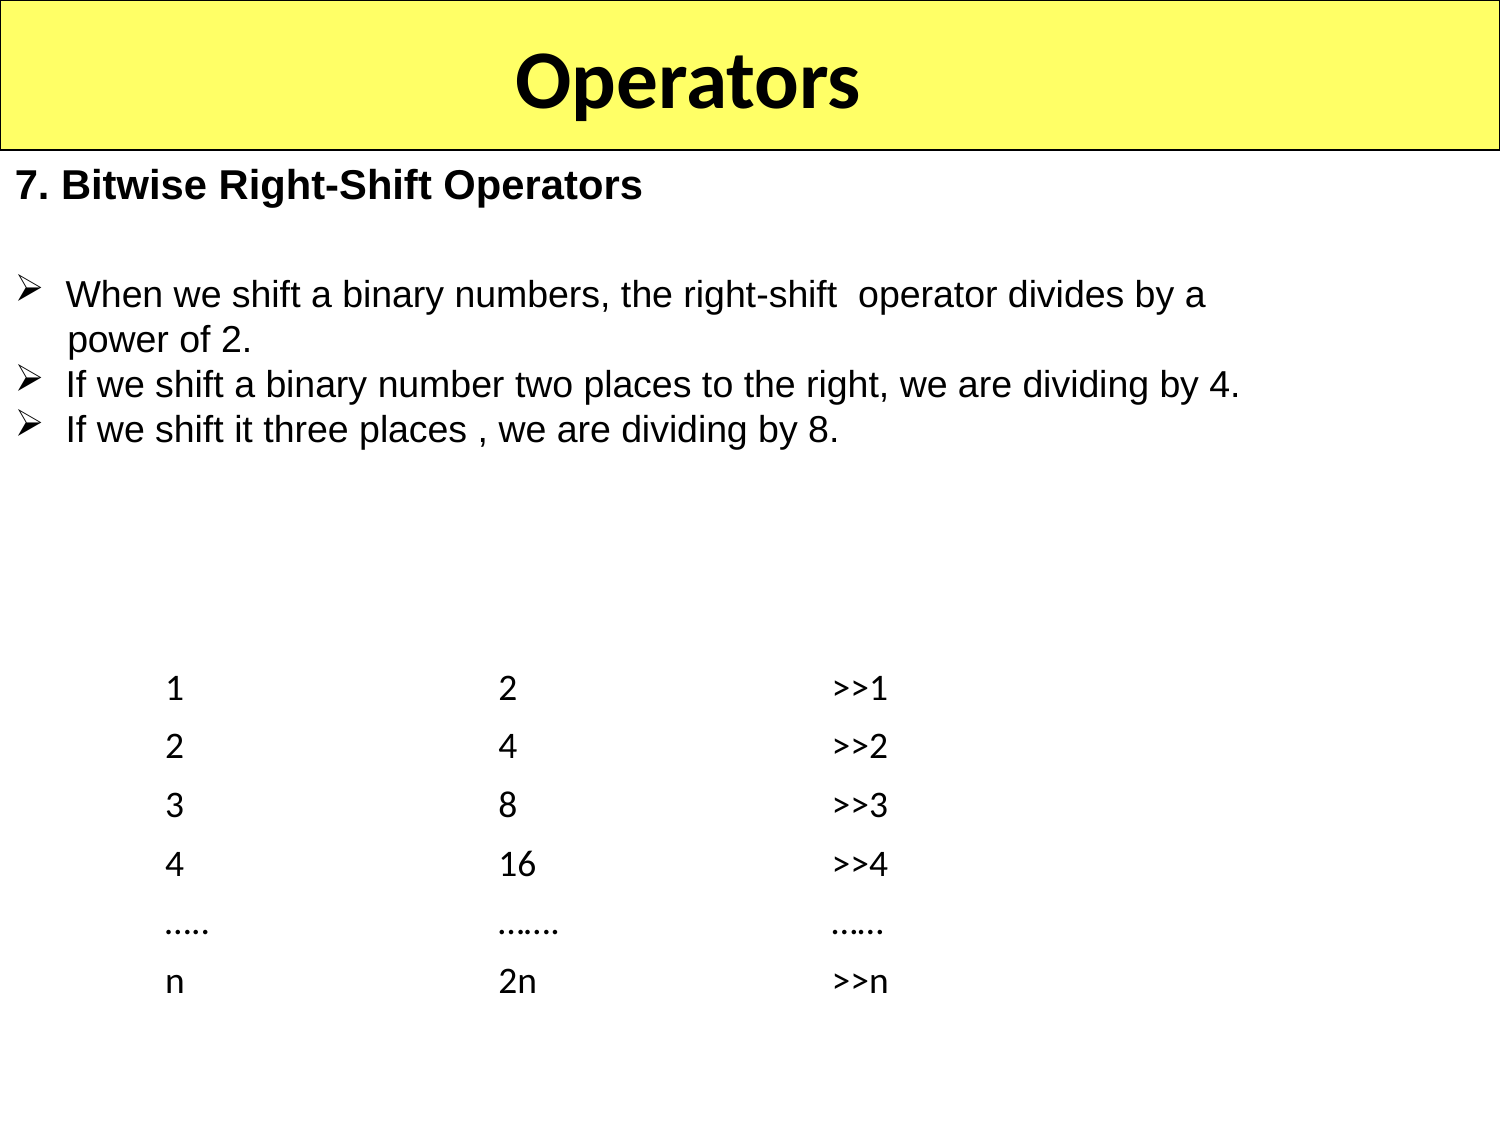

Operators
7. Bitwise Right-Shift Operators
  When we shift a binary numbers, the right-shift  operator divides by a
     power of 2.
  If we shift a binary number two places to the right, we are dividing by 4.
  If we shift it three places , we are dividing by 8.
| 2 shift value | Divide by | Shift Operator |
| --- | --- | --- |
| 1 | 2 | >>1 |
| 2 | 4 | >>2 |
| 3 | 8 | >>3 |
| 4 | 16 | >>4 |
| ….. | ……. | …… |
| n | 2n | >>n |